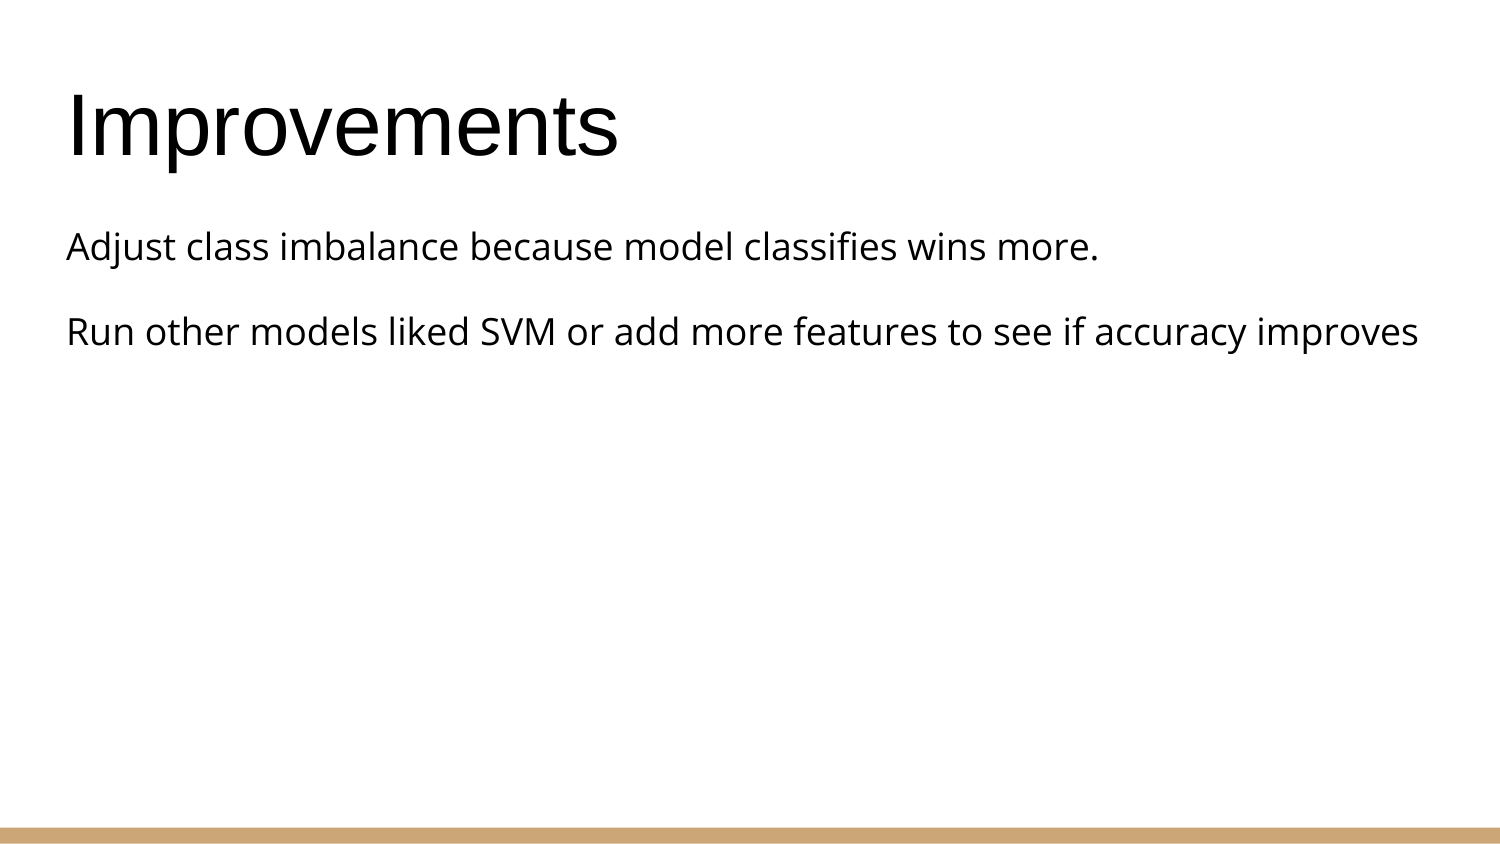

# Improvements
Adjust class imbalance because model classifies wins more.
Run other models liked SVM or add more features to see if accuracy improves